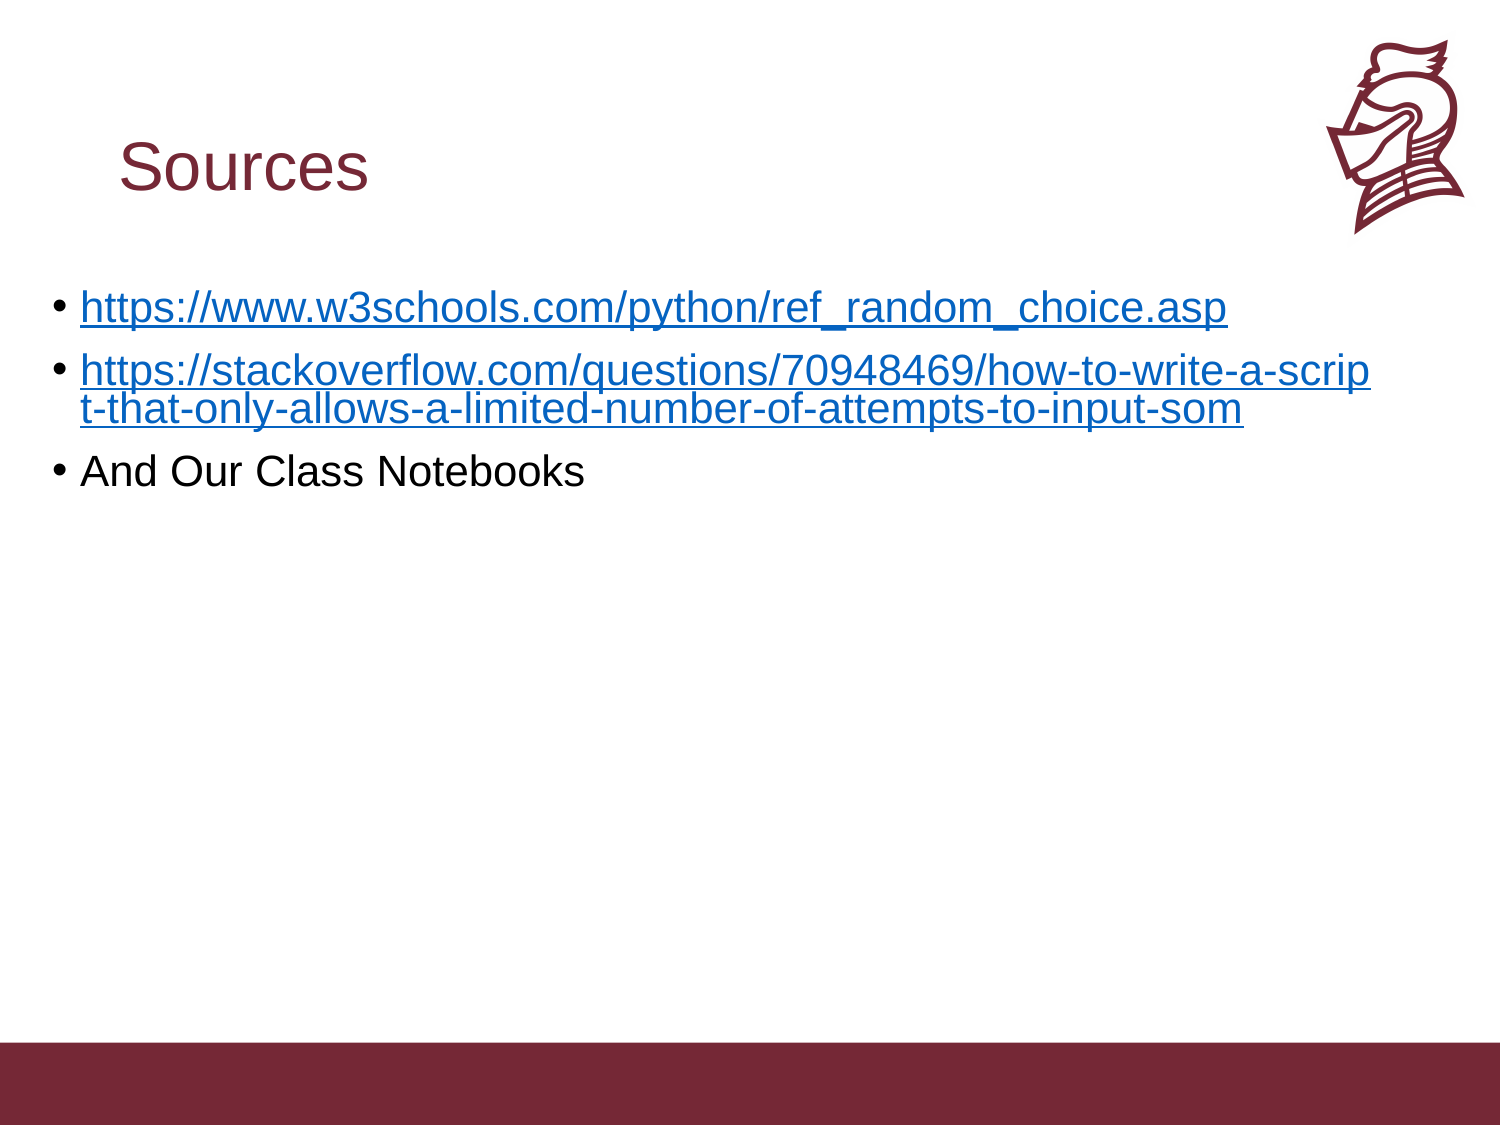

# Sources
https://www.w3schools.com/python/ref_random_choice.asp
https://stackoverflow.com/questions/70948469/how-to-write-a-script-that-only-allows-a-limited-number-of-attempts-to-input-som
And Our Class Notebooks